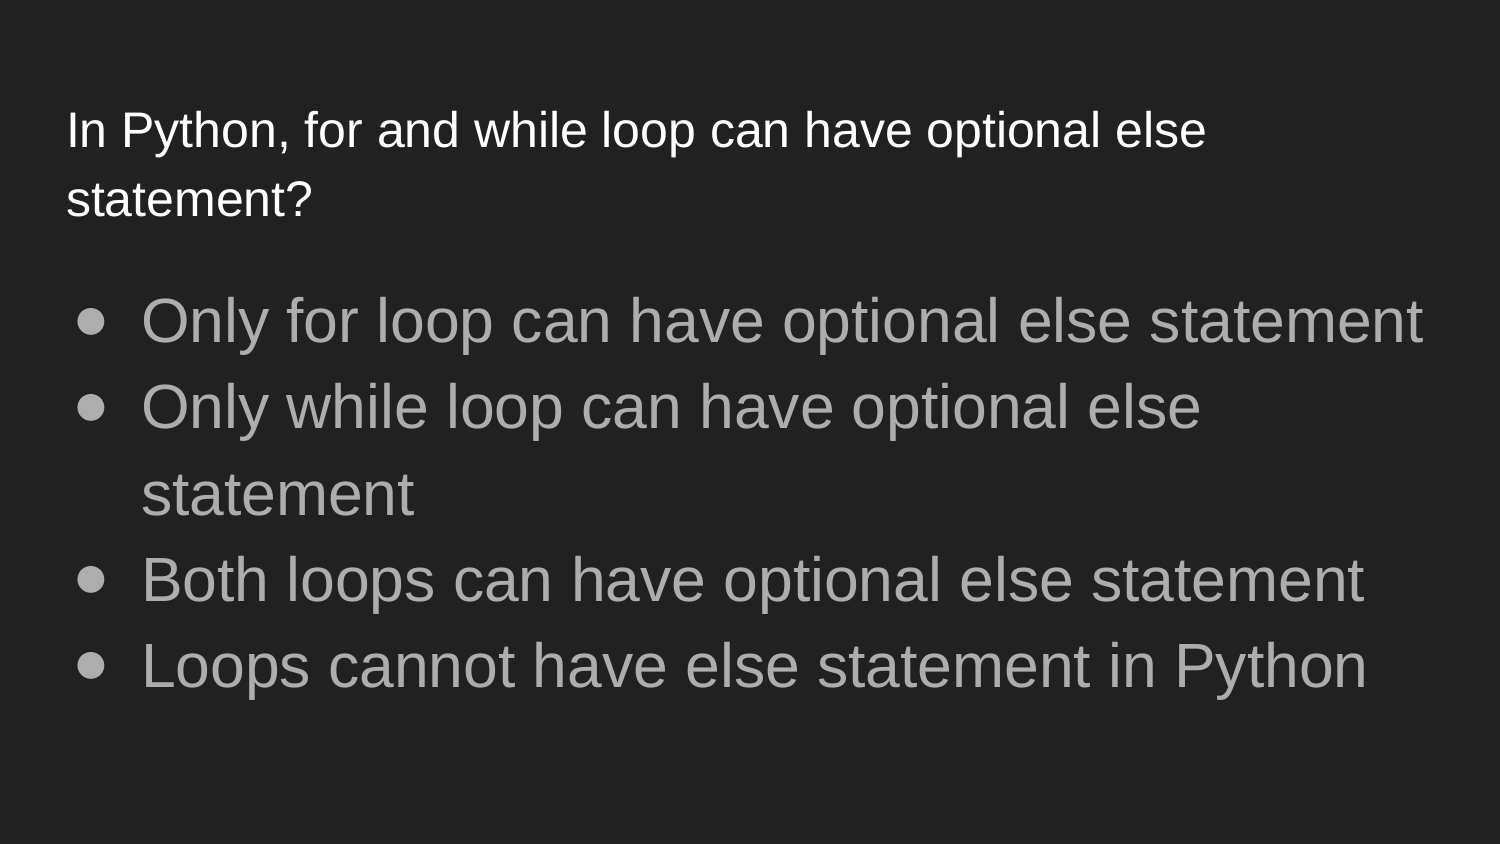

# In Python, for and while loop can have optional else statement?

Only for loop can have optional else statement
Only while loop can have optional else statement
Both loops can have optional else statement
Loops cannot have else statement in Python